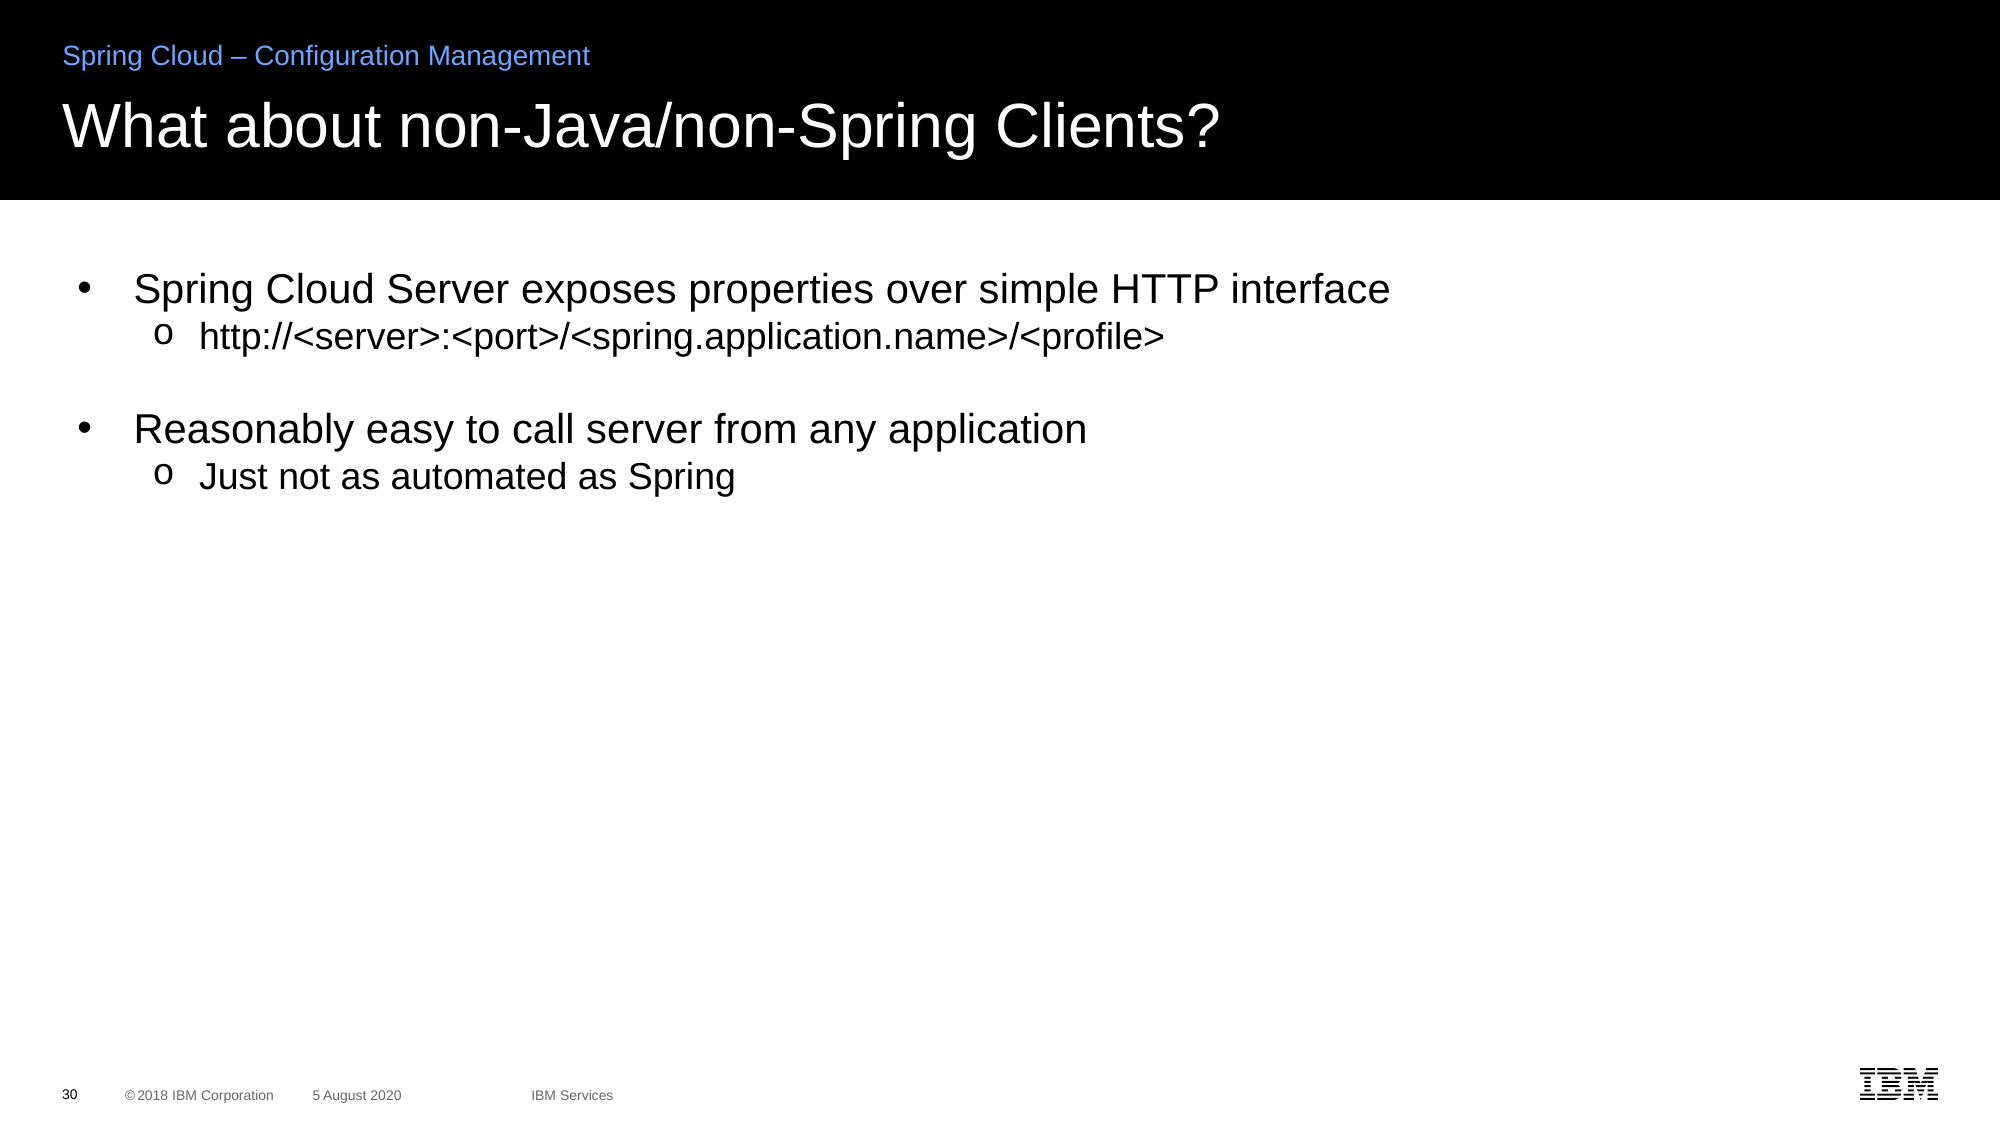

Spring Cloud – Configuration Management
# What about non-Java/non-Spring Clients?
Spring Cloud Server exposes properties over simple HTTP interface
http://<server>:<port>/<spring.application.name>/<profile>

Reasonably easy to call server from any application
Just not as automated as Spring